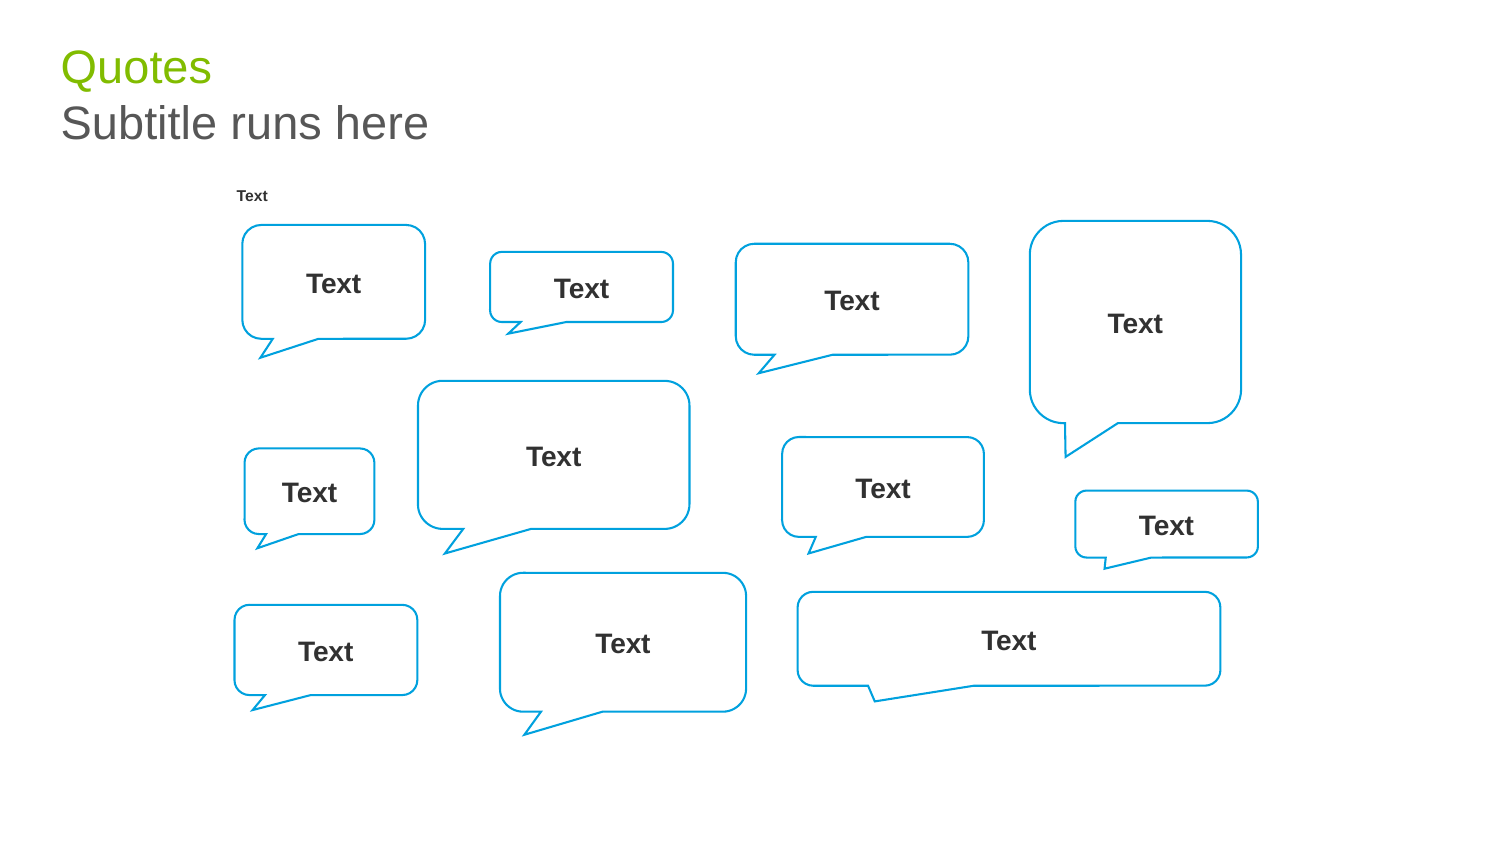

# Quotes Subtitle runs here
Text
Text
Text
Text
Text
Text
Text
Text
Text
Text
Text
Text